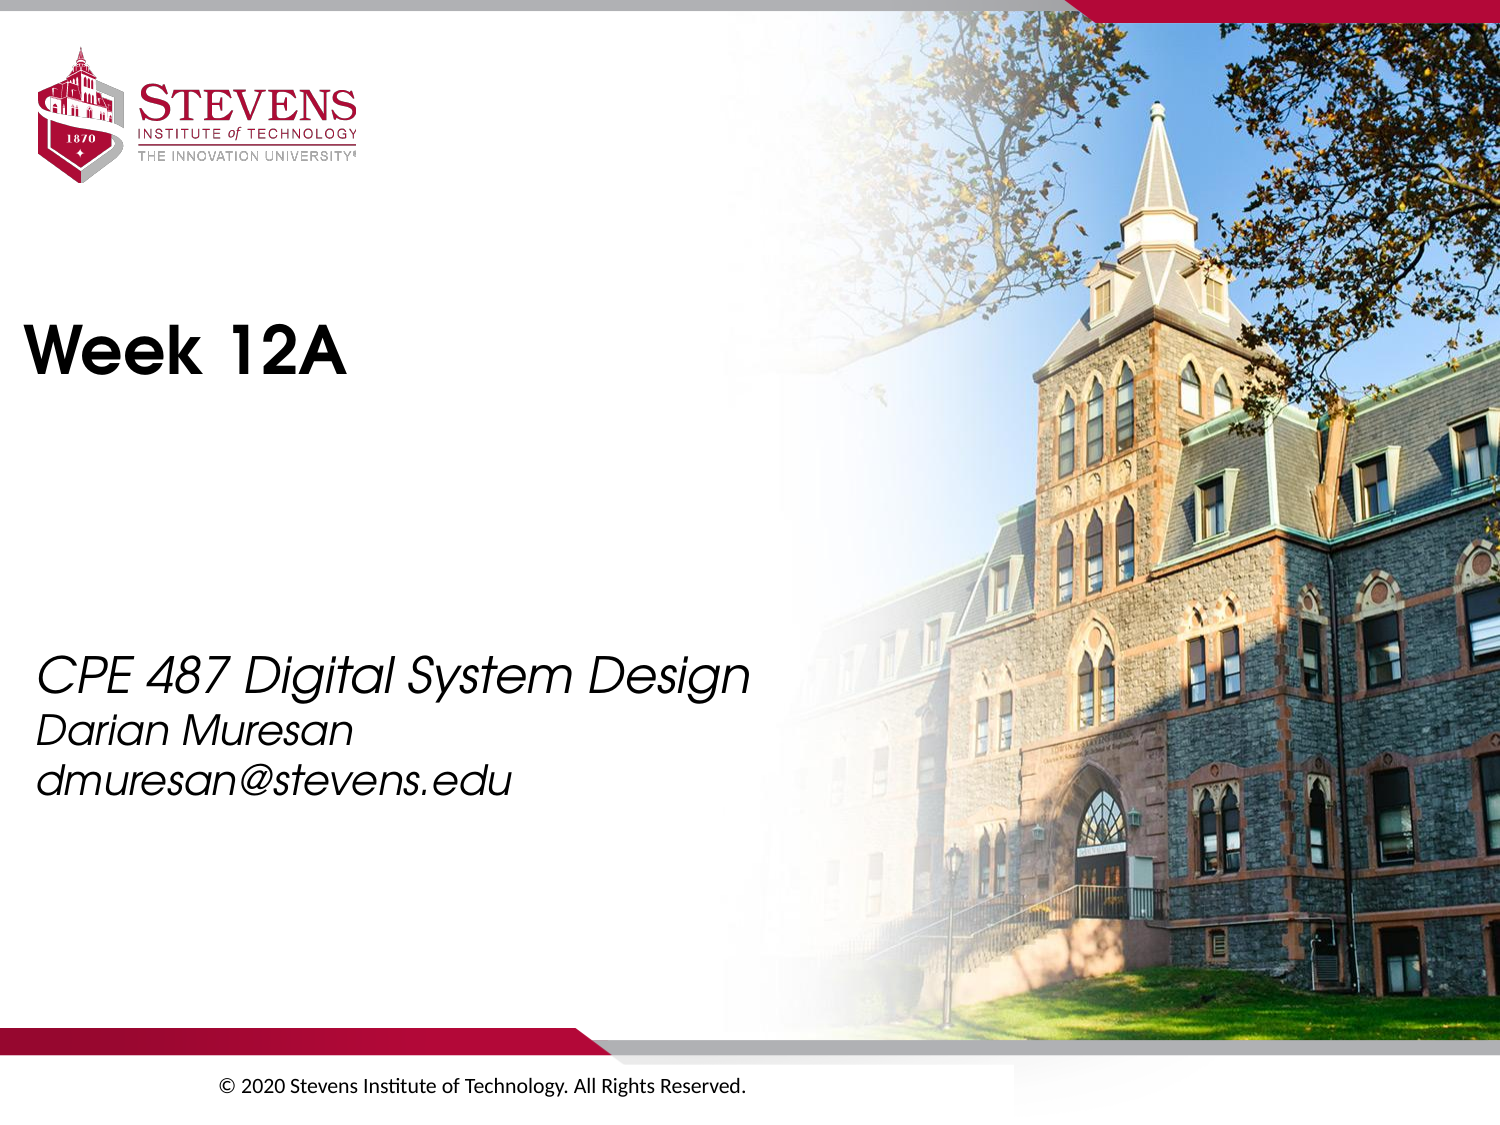

Week 12A

CPE 487 Digital System Design
Darian Muresan
dmuresan@stevens.edu
                                       © 2020 Stevens Institute of Technology. All Rights Reserved.